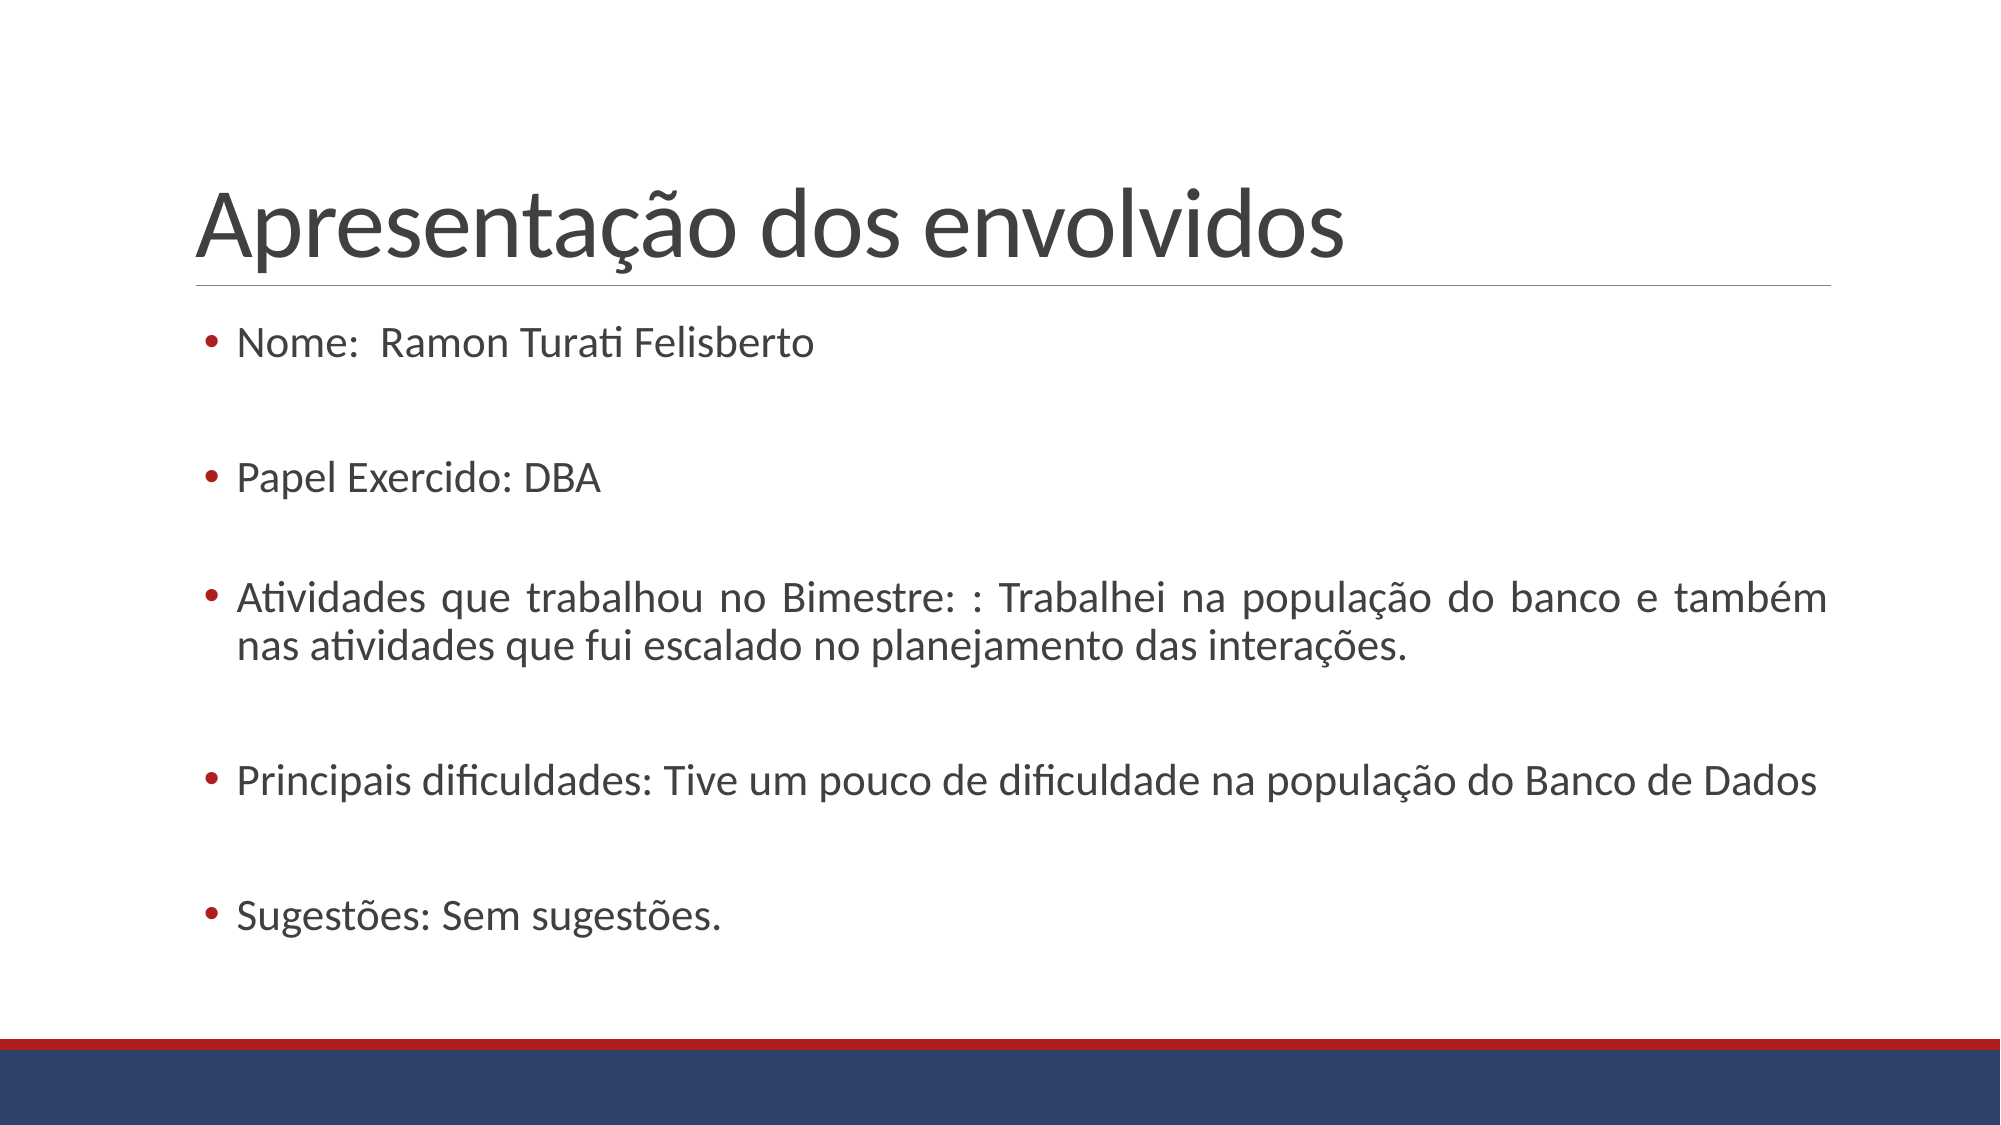

# Apresentação dos envolvidos
Nome:  Ramon Turati Felisberto

Papel Exercido: DBA

Atividades que trabalhou no Bimestre: : Trabalhei na população do banco e também nas atividades que fui escalado no planejamento das interações.

Principais dificuldades: Tive um pouco de dificuldade na população do Banco de Dados

Sugestões: Sem sugestões.